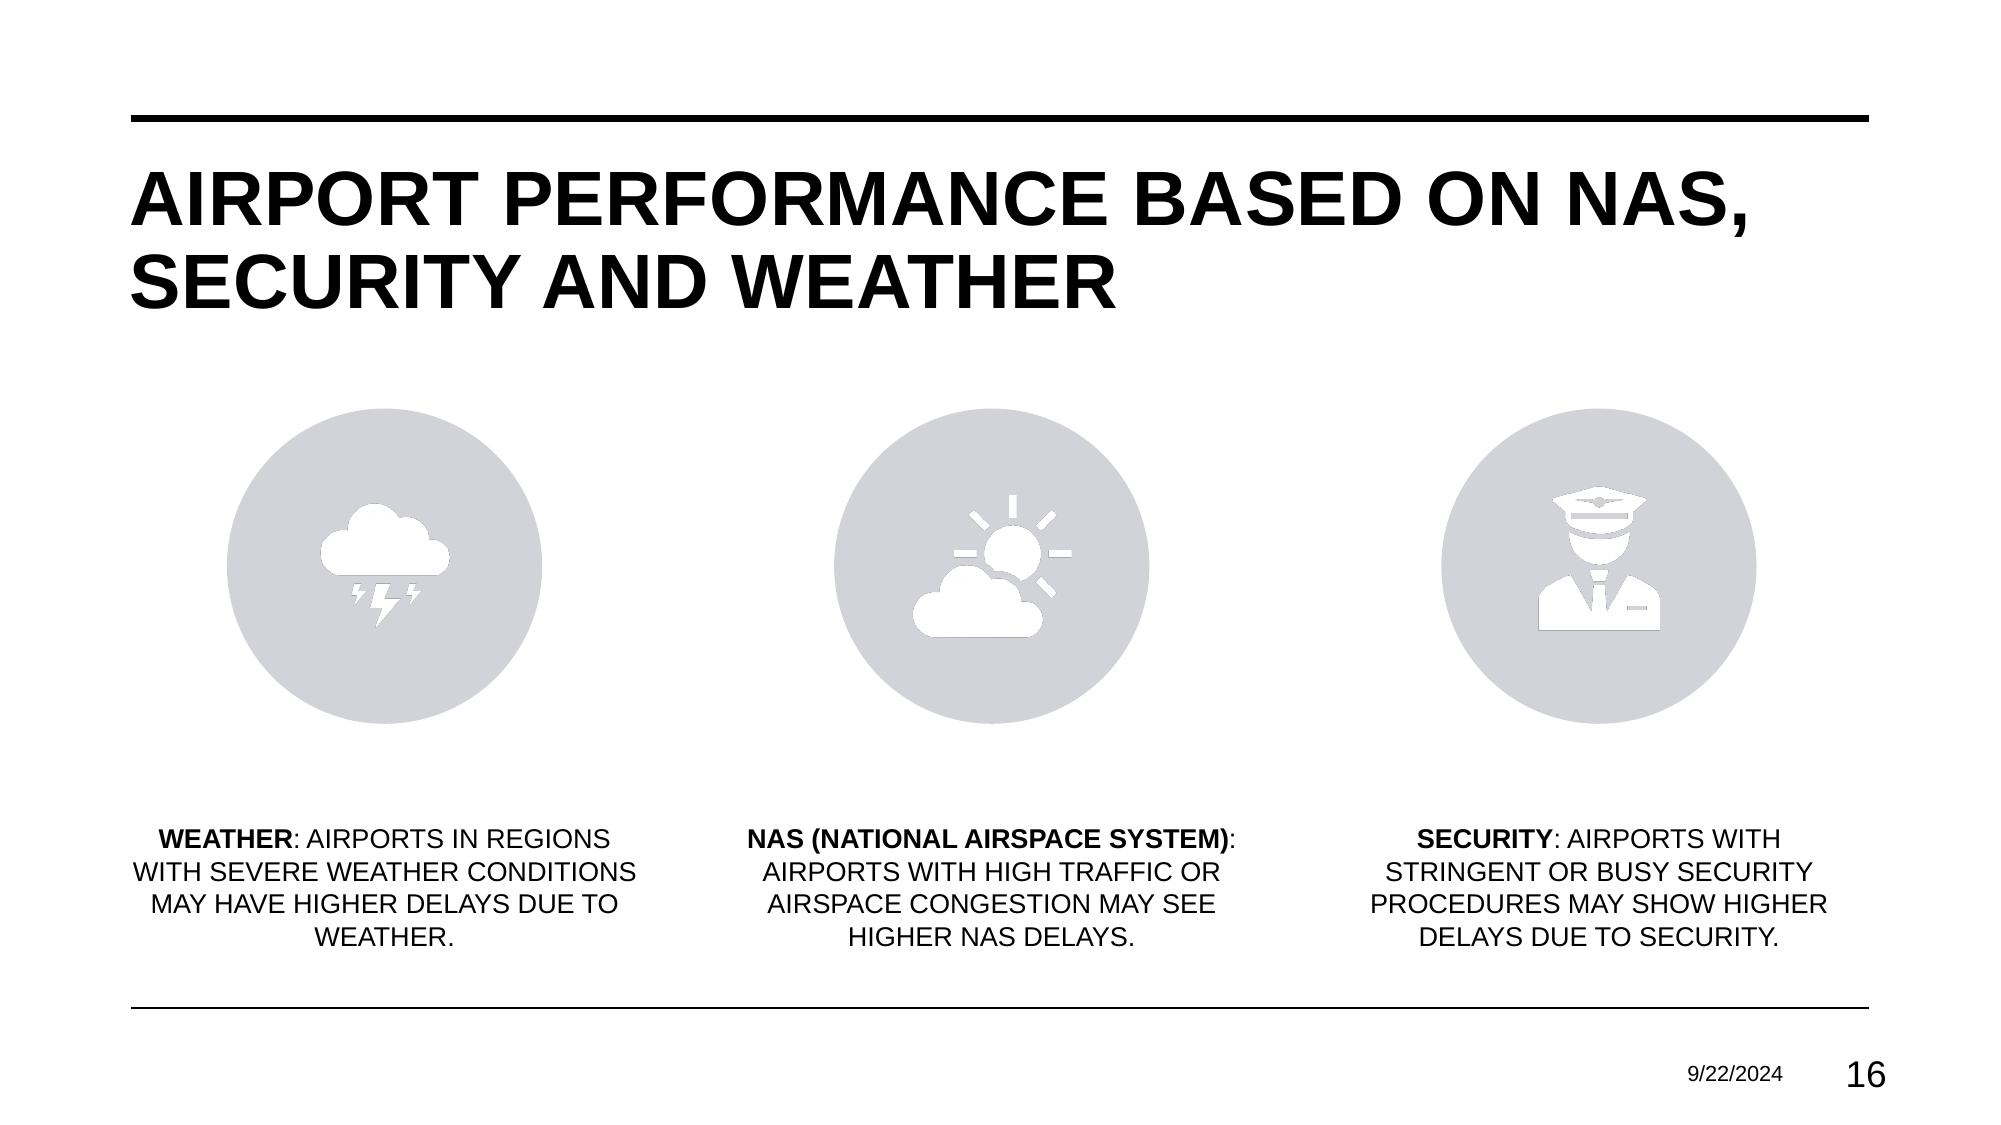

# Airport Performance based on NAS, Security and Weather
Weather: Airports in regions with severe weather conditions may have higher delays due to weather.
NAS (National Airspace System): Airports with high traffic or airspace congestion may see higher NAS delays.
Security: Airports with stringent or busy security procedures may show higher delays due to security.

9/22/2024
16